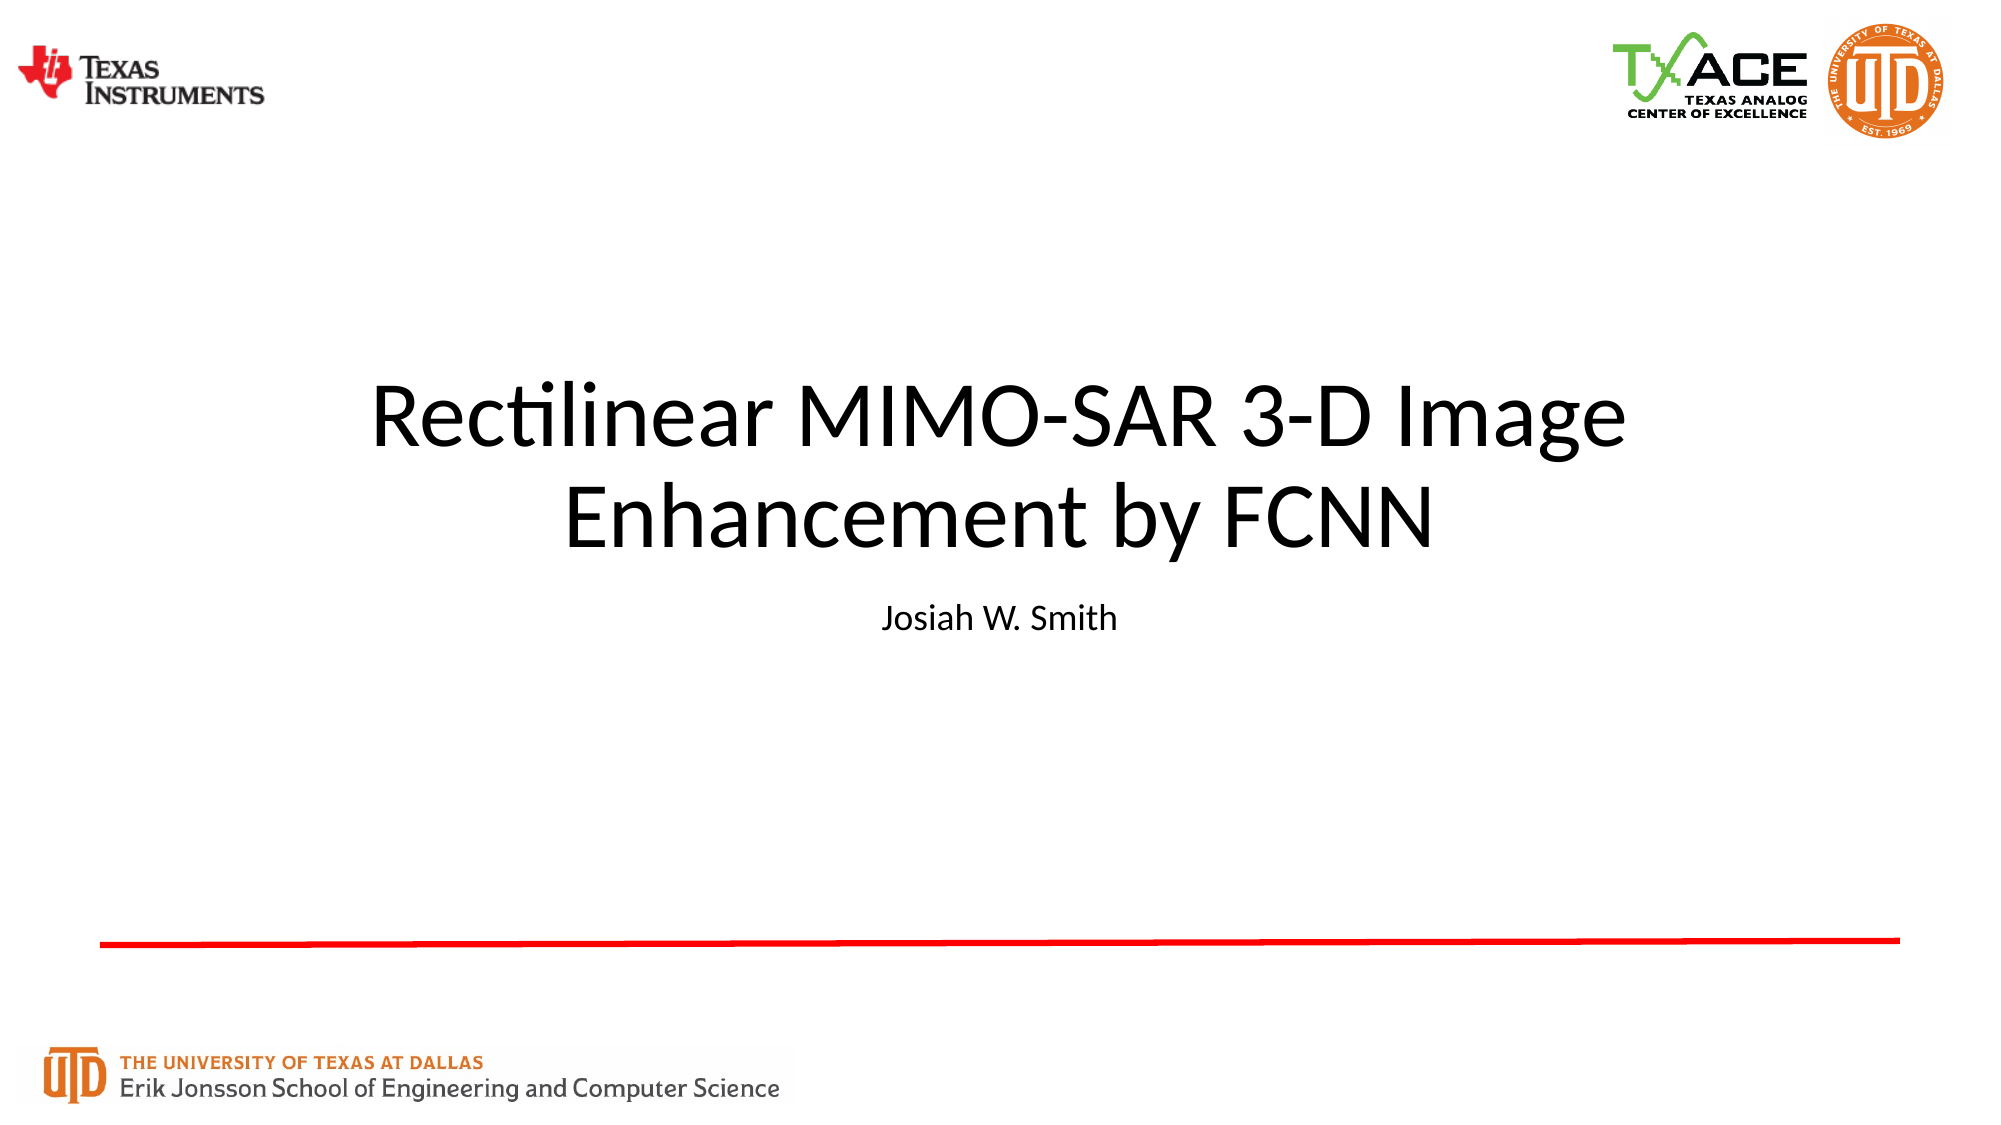

# Rectilinear MIMO-SAR 3-D Image Enhancement by FCNN
Josiah W. Smith